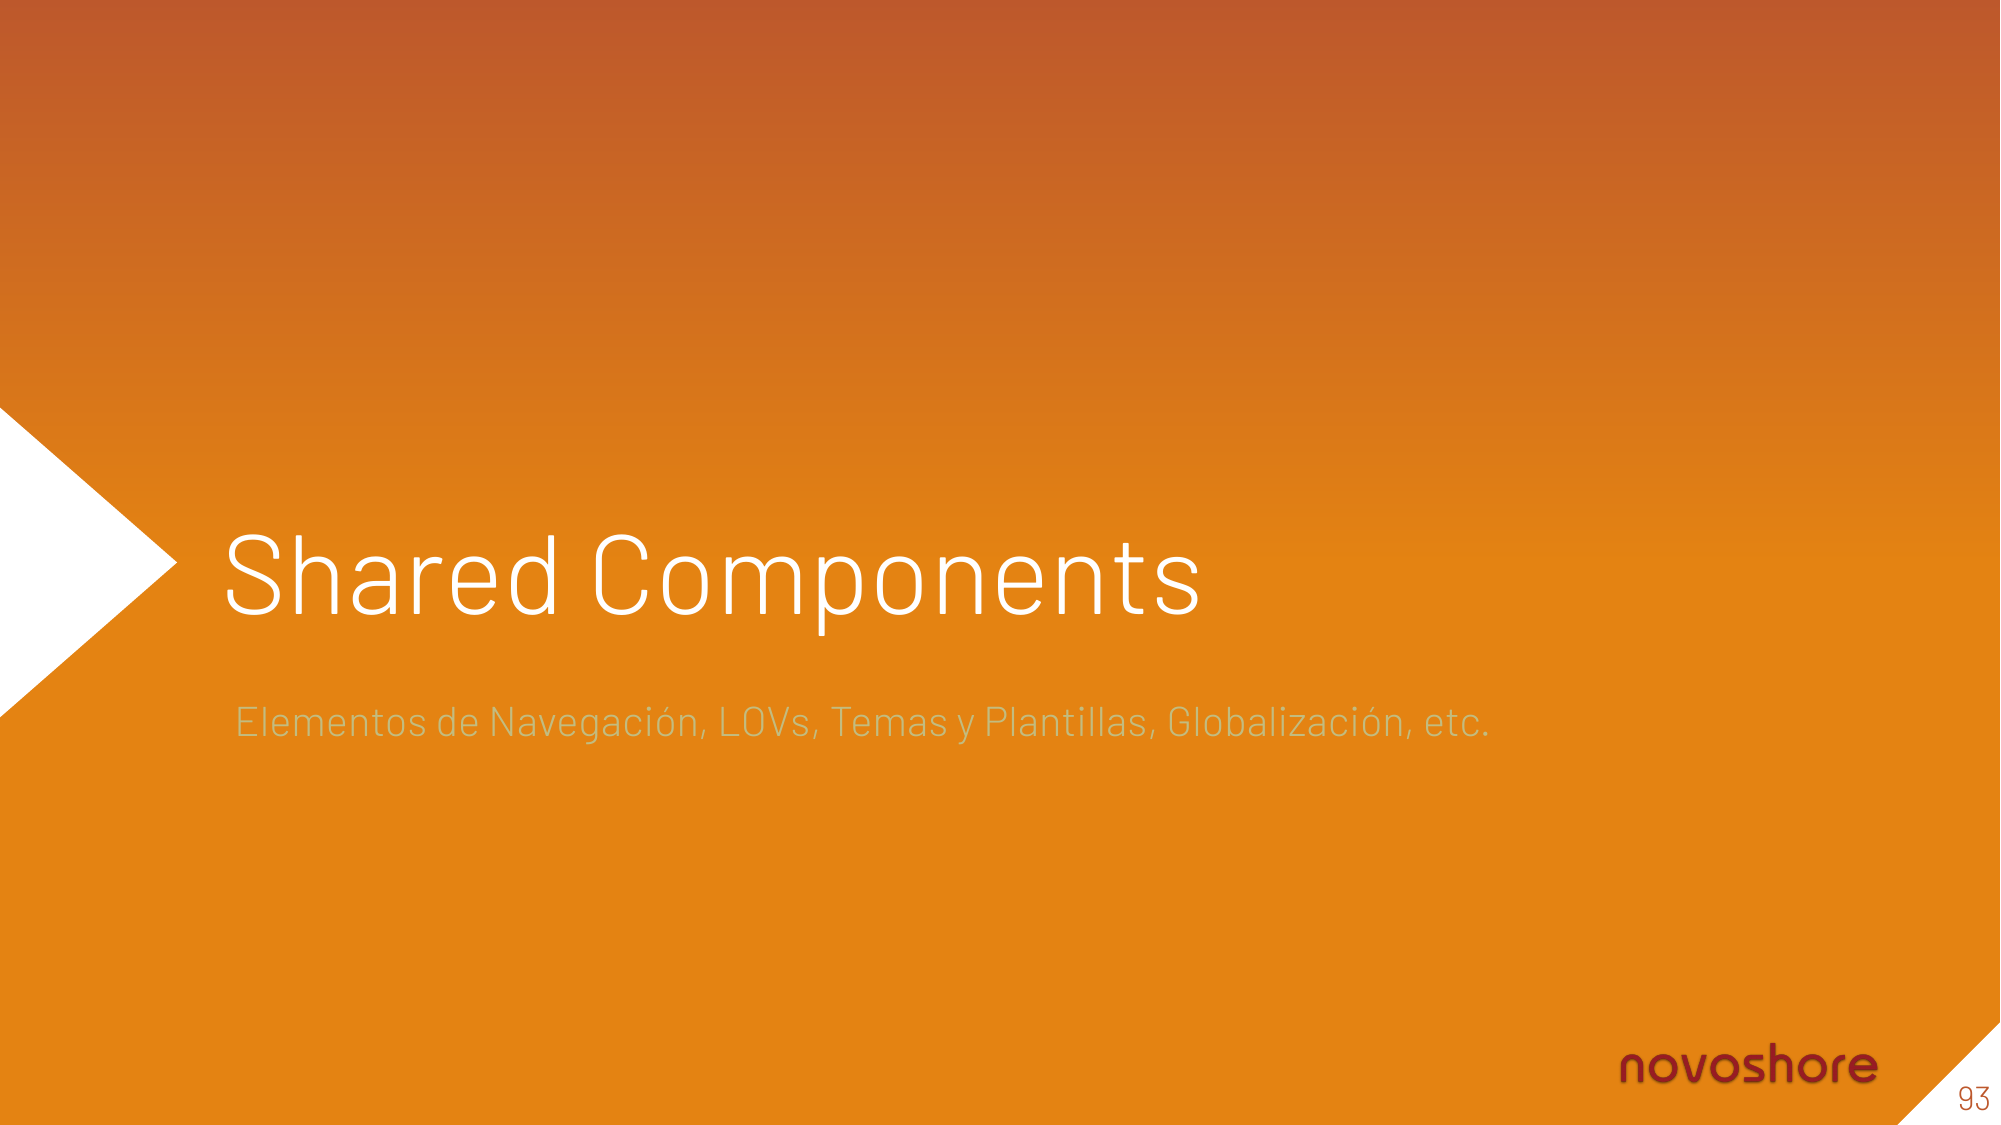

Shared Components
Elementos de Navegación, LOVs, Temas y Plantillas, Globalización, etc.
93